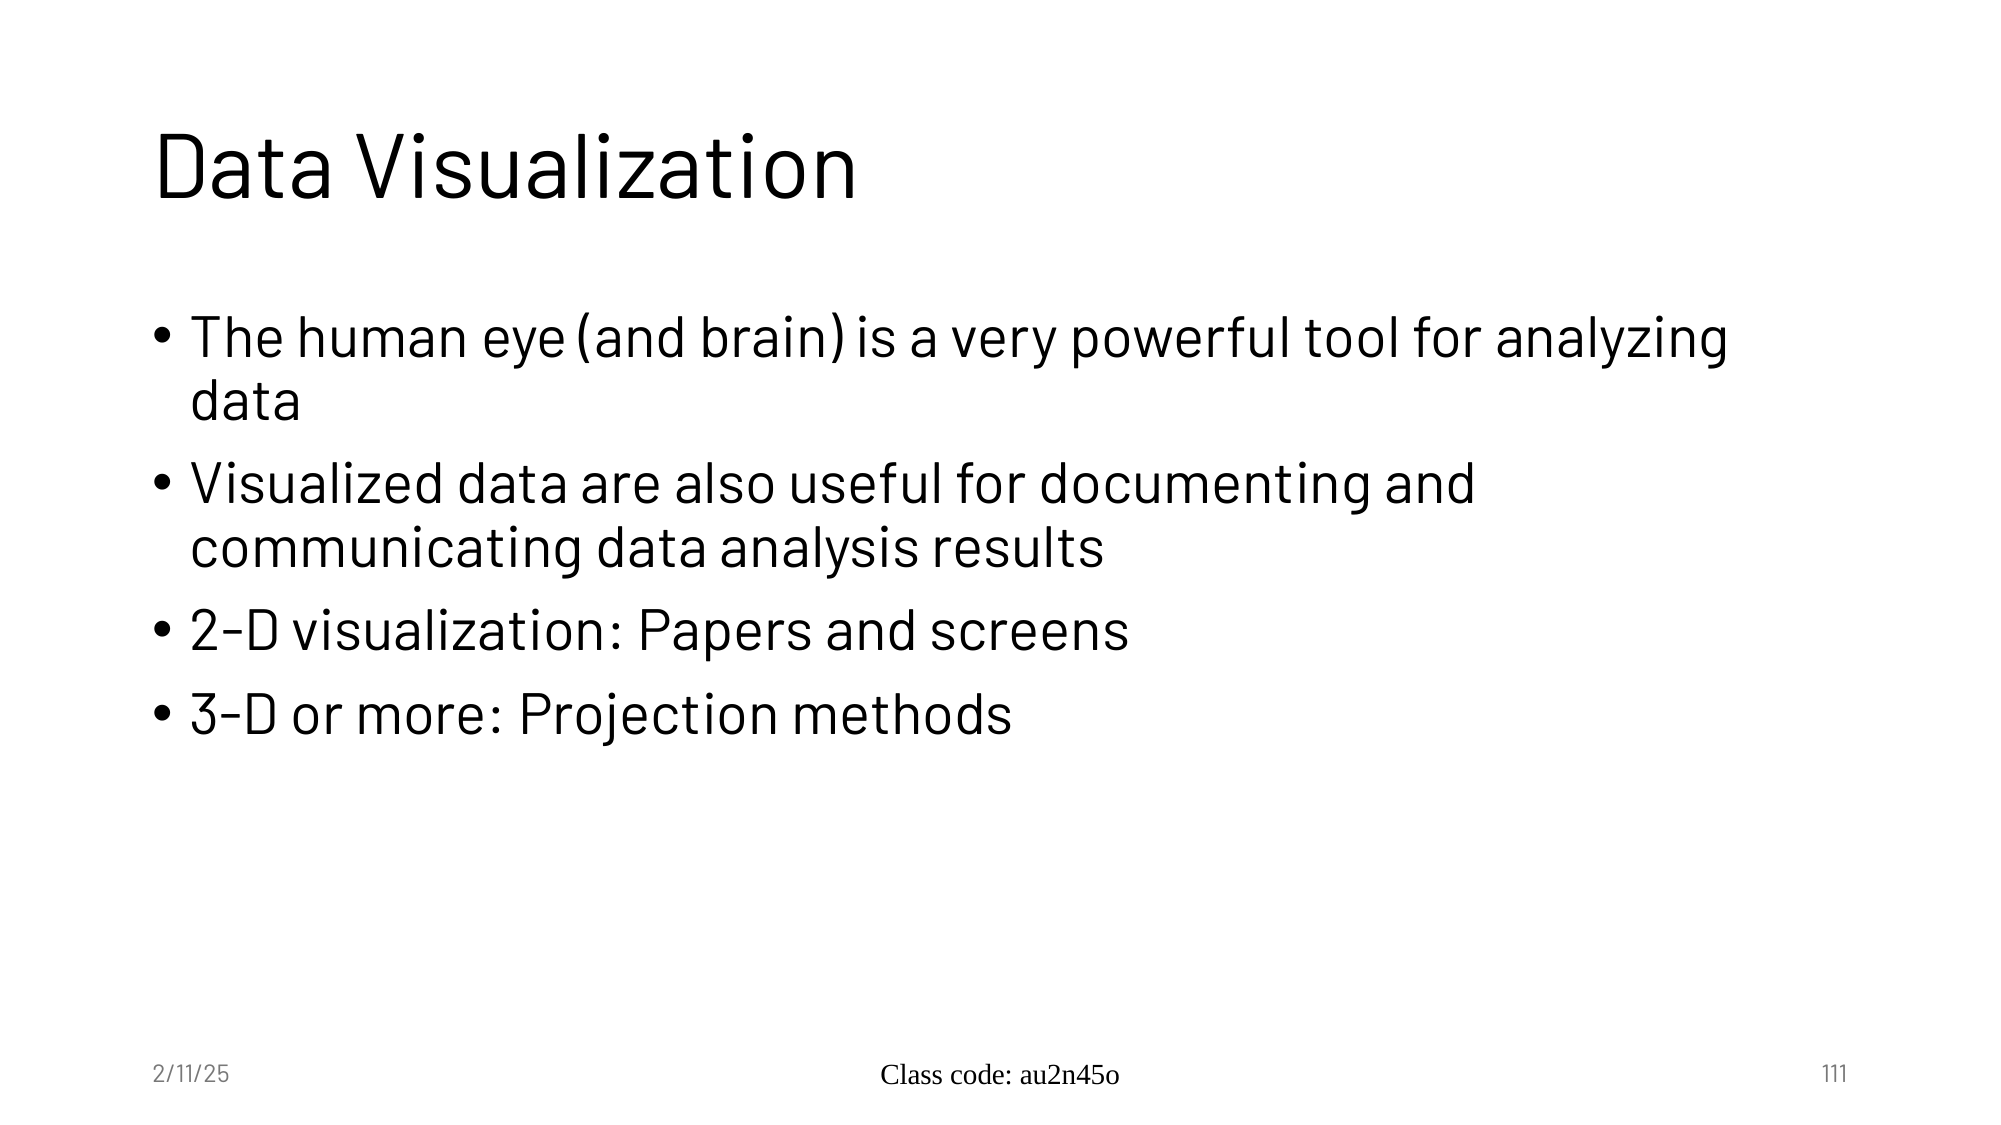

# Data Visualization
The human eye (and brain) is a very powerful tool for analyzing data
Visualized data are also useful for documenting and communicating data analysis results
2-D visualization: Papers and screens
3-D or more: Projection methods
2/11/25
Class code: au2n45o
111